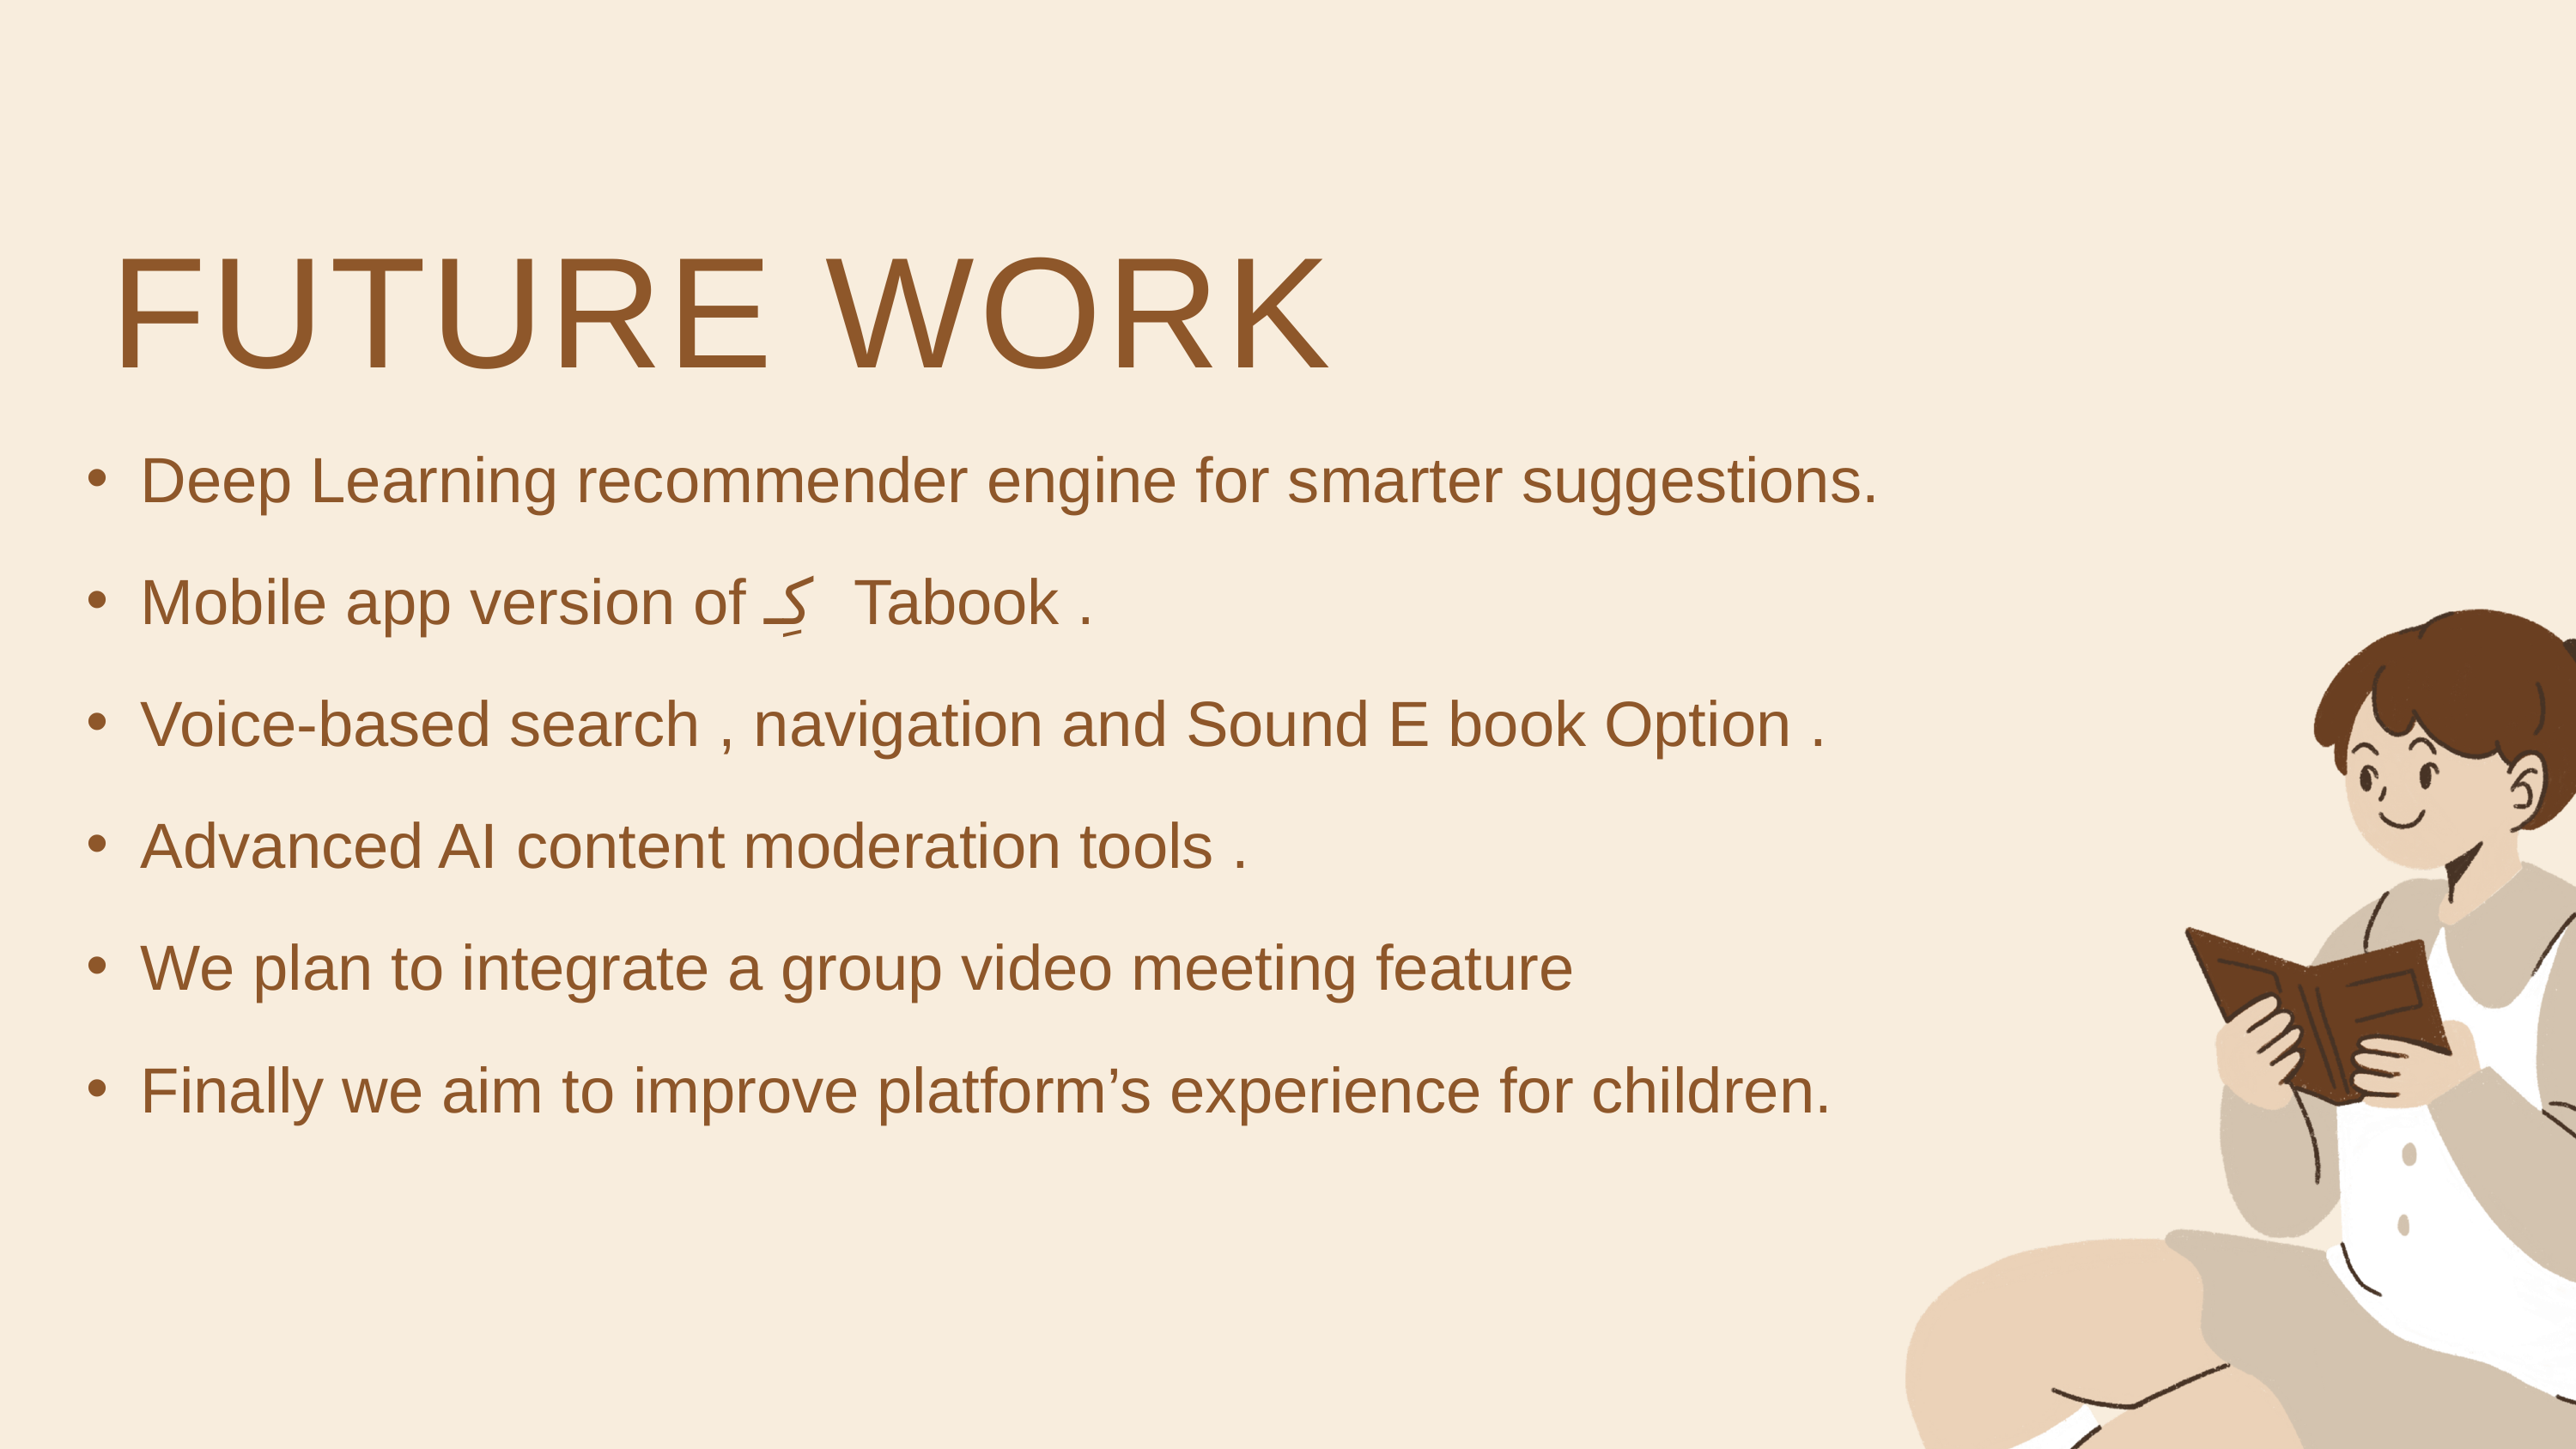

FUTURE WORK
Deep Learning recommender engine for smarter suggestions.
Mobile app version of كِـ  Tabook .
Voice-based search , navigation and Sound E book Option .
Advanced AI content moderation tools .
We plan to integrate a group video meeting feature
Finally we aim to improve platform’s experience for children.